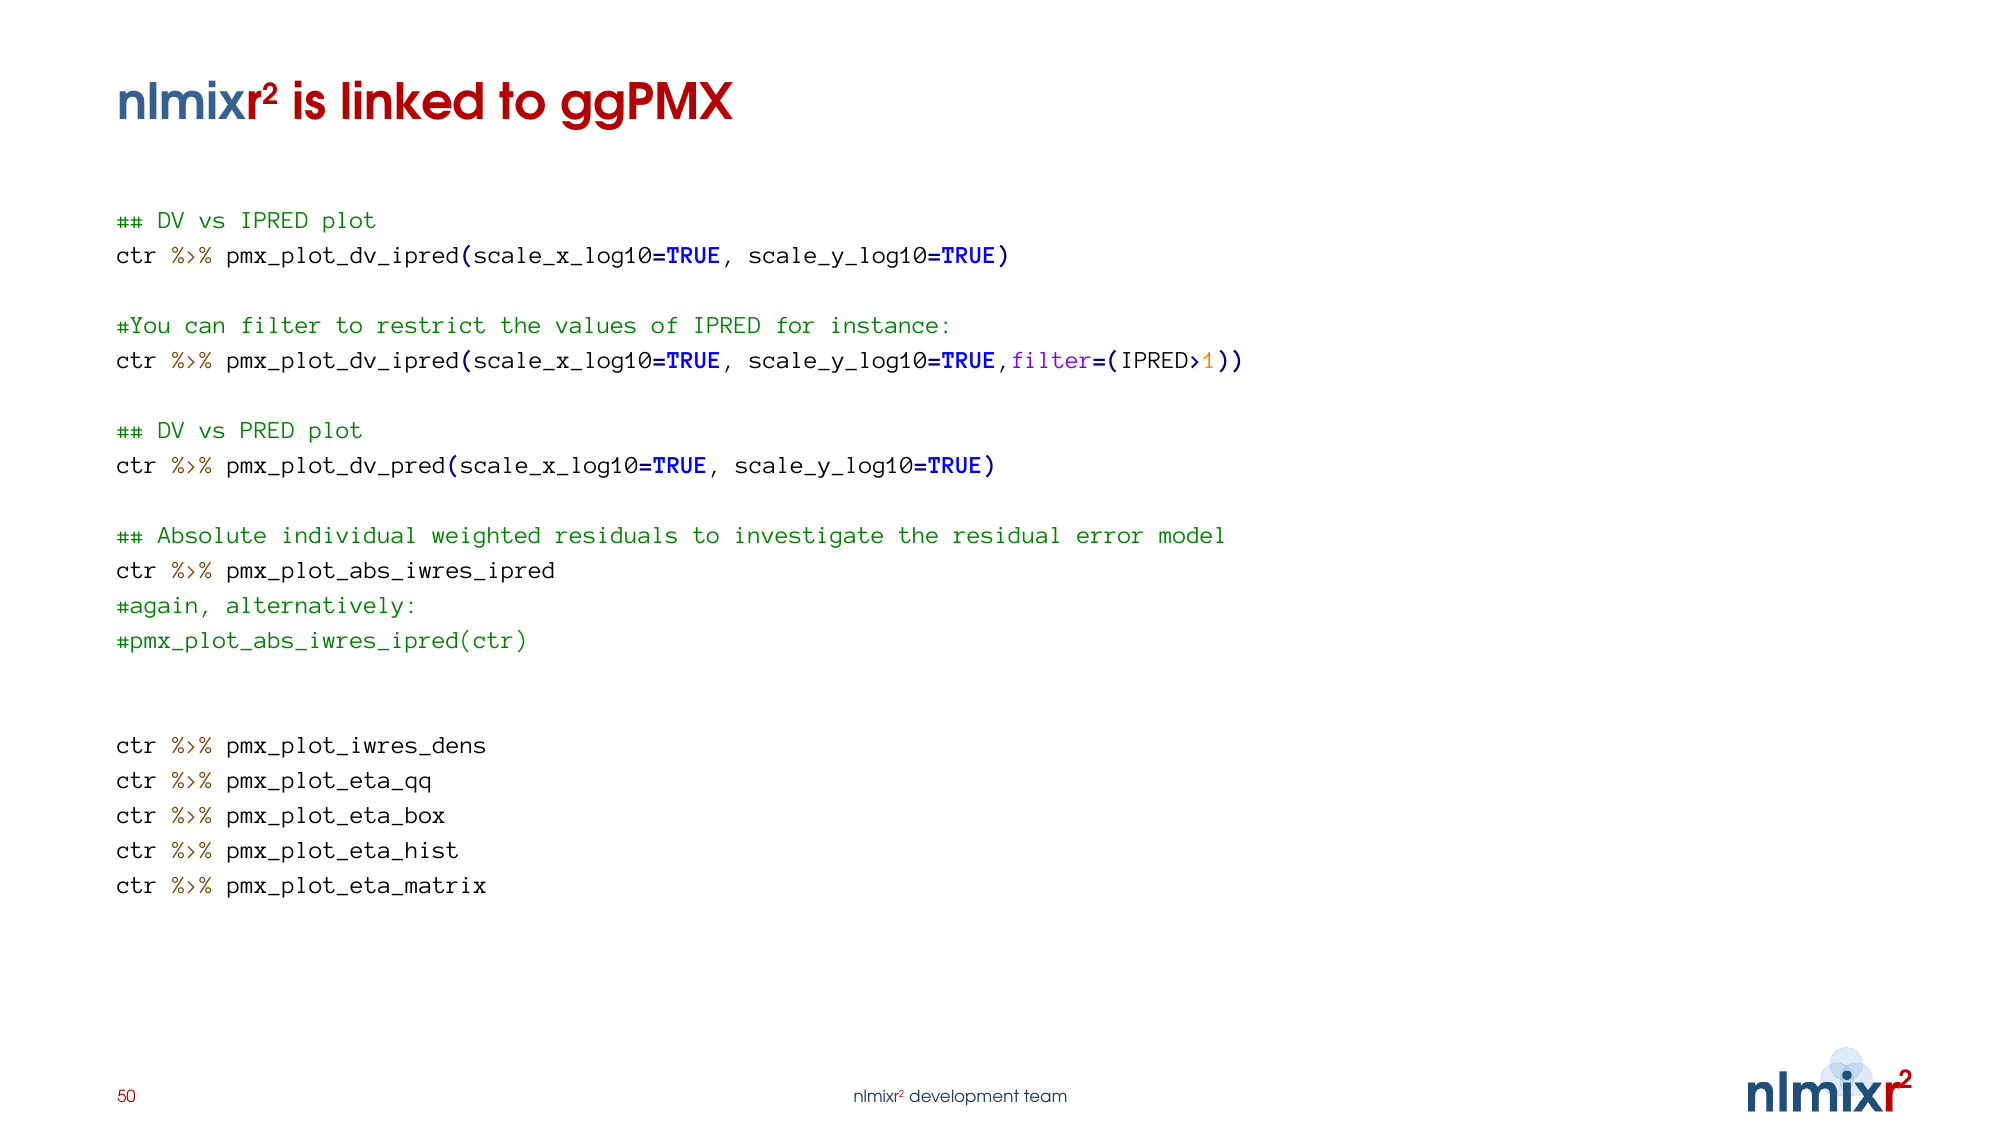

# nlmixr2 is linked to ggPMX
## DV vs IPRED plot
ctr %>% pmx_plot_dv_ipred(scale_x_log10=TRUE, scale_y_log10=TRUE)

#You can filter to restrict the values of IPRED for instance:
ctr %>% pmx_plot_dv_ipred(scale_x_log10=TRUE, scale_y_log10=TRUE,filter=(IPRED>1))

## DV vs PRED plot
ctr %>% pmx_plot_dv_pred(scale_x_log10=TRUE, scale_y_log10=TRUE)

## Absolute individual weighted residuals to investigate the residual error model
ctr %>% pmx_plot_abs_iwres_ipred
#again, alternatively:
#pmx_plot_abs_iwres_ipred(ctr)

ctr %>% pmx_plot_iwres_dens
ctr %>% pmx_plot_eta_qq
ctr %>% pmx_plot_eta_box
ctr %>% pmx_plot_eta_hist
ctr %>% pmx_plot_eta_matrix

50
nlmixr2 development team